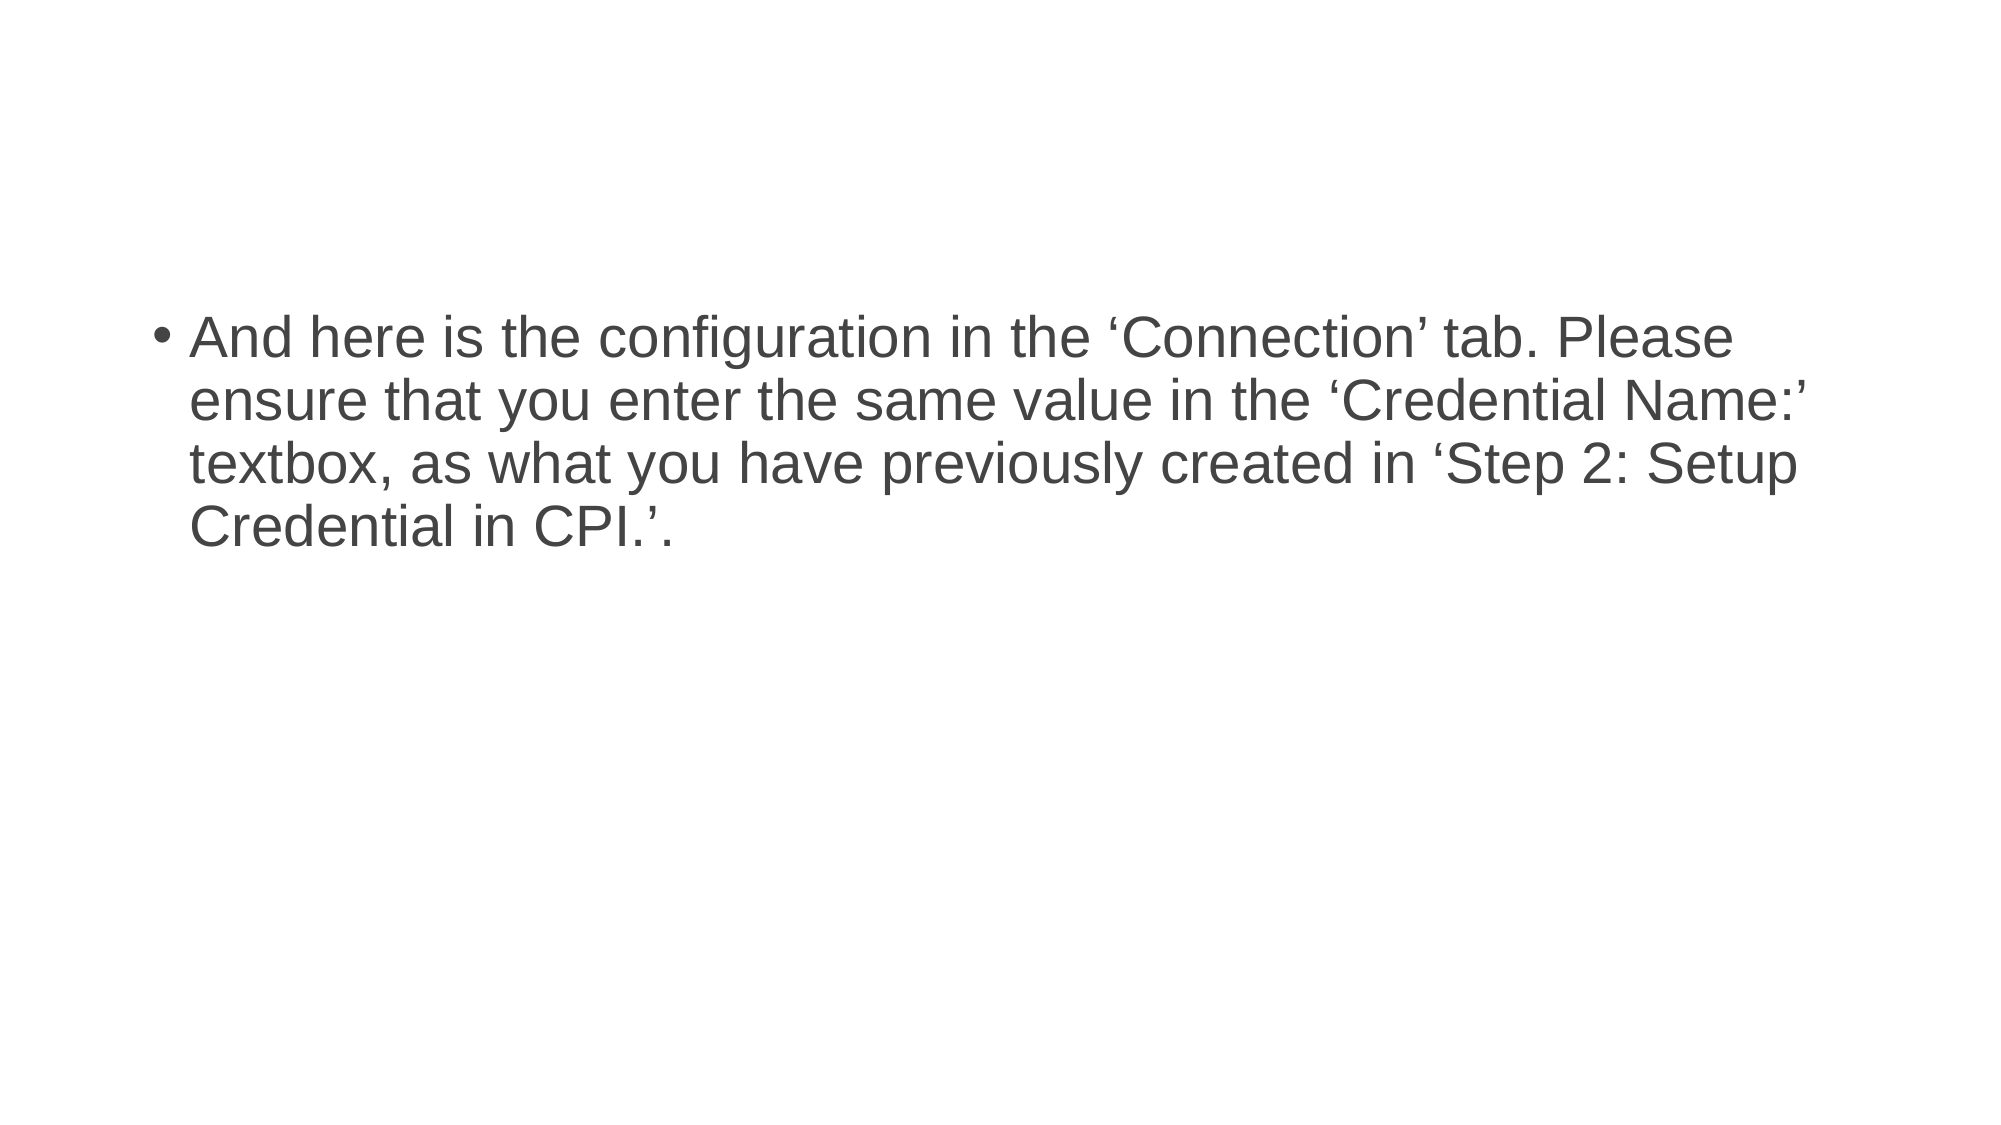

#
And here is the configuration in the ‘Connection’ tab. Please ensure that you enter the same value in the ‘Credential Name:’ textbox, as what you have previously created in ‘Step 2: Setup Credential in CPI.’.